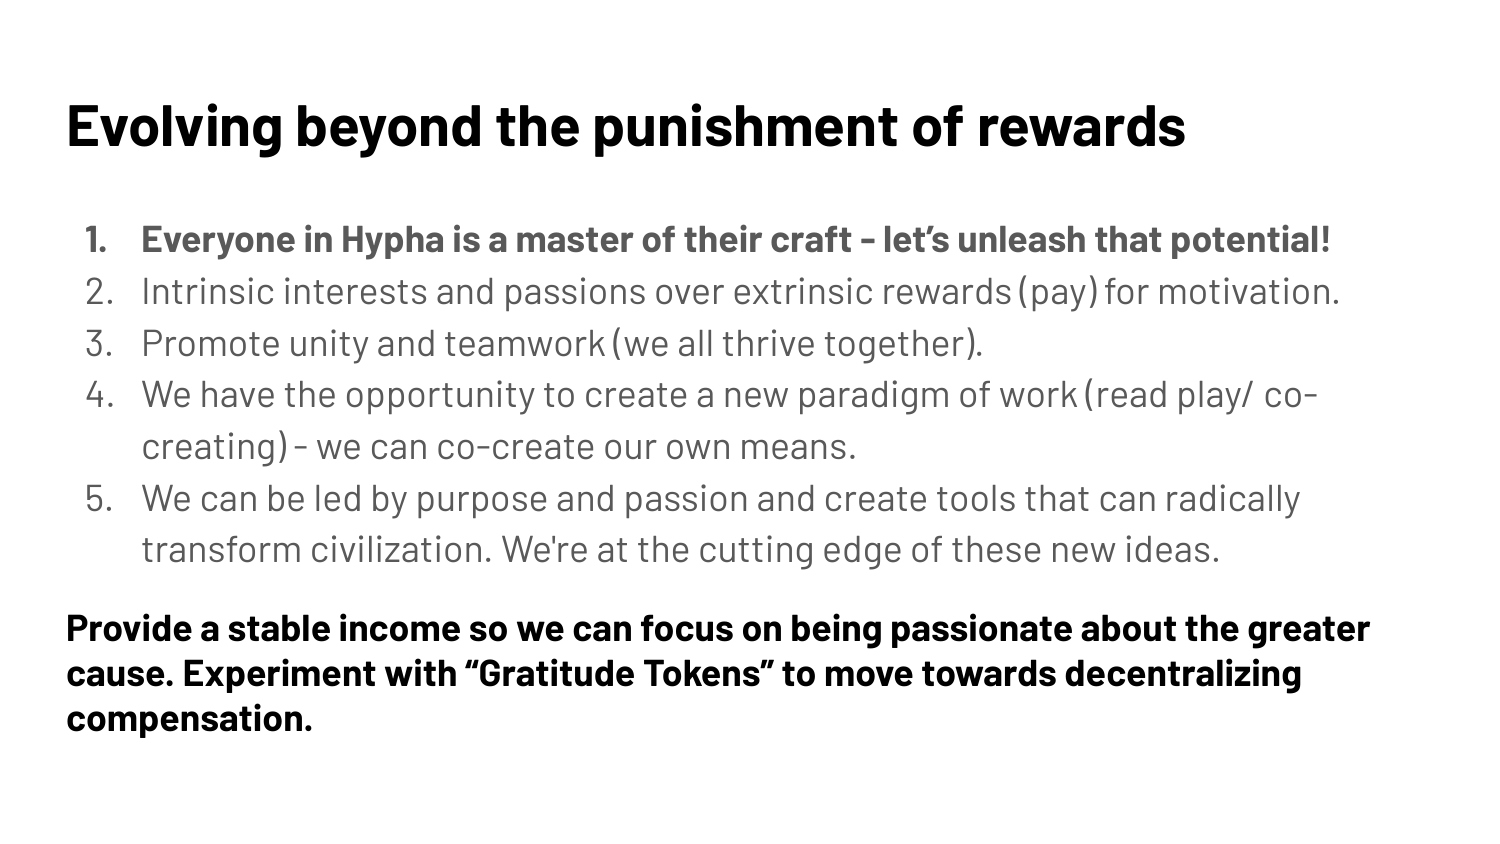

# Evolving beyond the punishment of rewards
Everyone in Hypha is a master of their craft - let’s unleash that potential!
Intrinsic interests and passions over extrinsic rewards (pay) for motivation.
Promote unity and teamwork (we all thrive together).
We have the opportunity to create a new paradigm of work (read play/ co-creating) - we can co-create our own means.
We can be led by purpose and passion and create tools that can radically transform civilization. We're at the cutting edge of these new ideas.
Provide a stable income so we can focus on being passionate about the greater cause. Experiment with “Gratitude Tokens” to move towards decentralizing compensation.